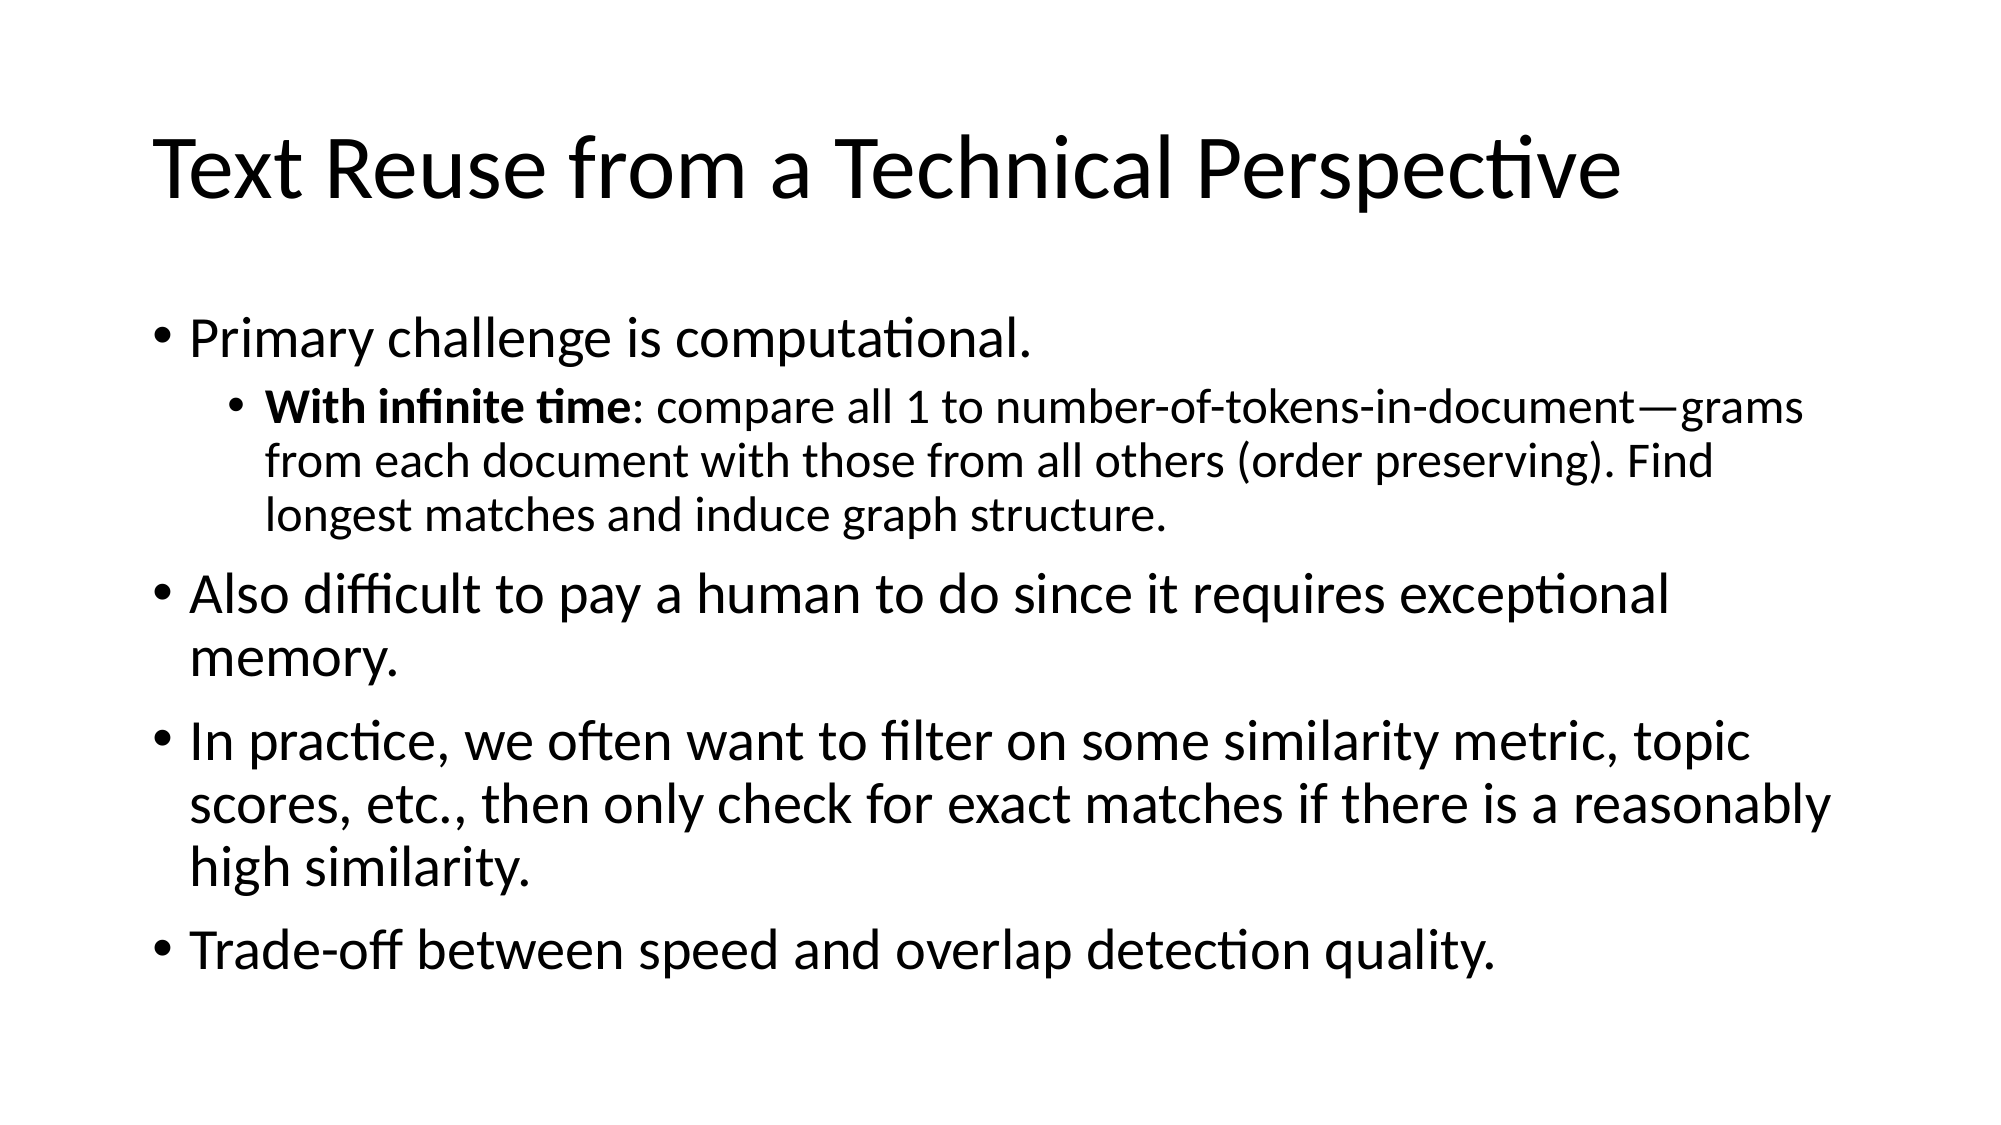

# Text Reuse from a Technical Perspective
Primary challenge is computational.
With infinite time: compare all 1 to number-of-tokens-in-document—grams from each document with those from all others (order preserving). Find longest matches and induce graph structure.
Also difficult to pay a human to do since it requires exceptional memory.
In practice, we often want to filter on some similarity metric, topic scores, etc., then only check for exact matches if there is a reasonably high similarity.
Trade-off between speed and overlap detection quality.